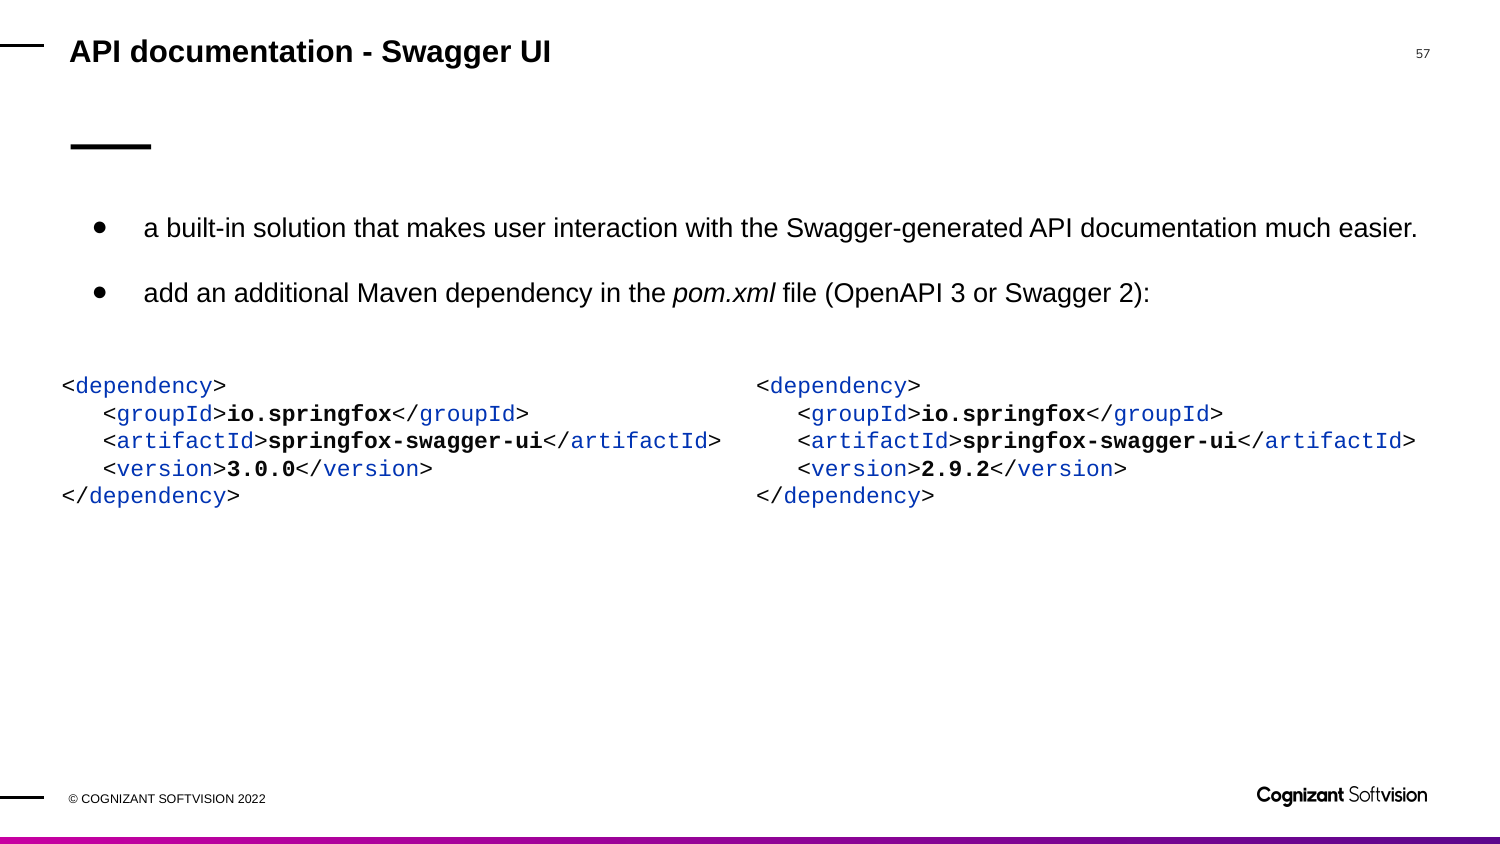

# API documentation - Swagger UI

a built-in solution that makes user interaction with the Swagger-generated API documentation much easier.

add an additional Maven dependency in the pom.xml file (OpenAPI 3 or Swagger 2):
<dependency>
   <groupId>io.springfox</groupId>
   <artifactId>springfox-swagger-ui</artifactId>
   <version>3.0.0</version>
</dependency>
<dependency>
   <groupId>io.springfox</groupId>
   <artifactId>springfox-swagger-ui</artifactId>
   <version>2.9.2</version>
</dependency>